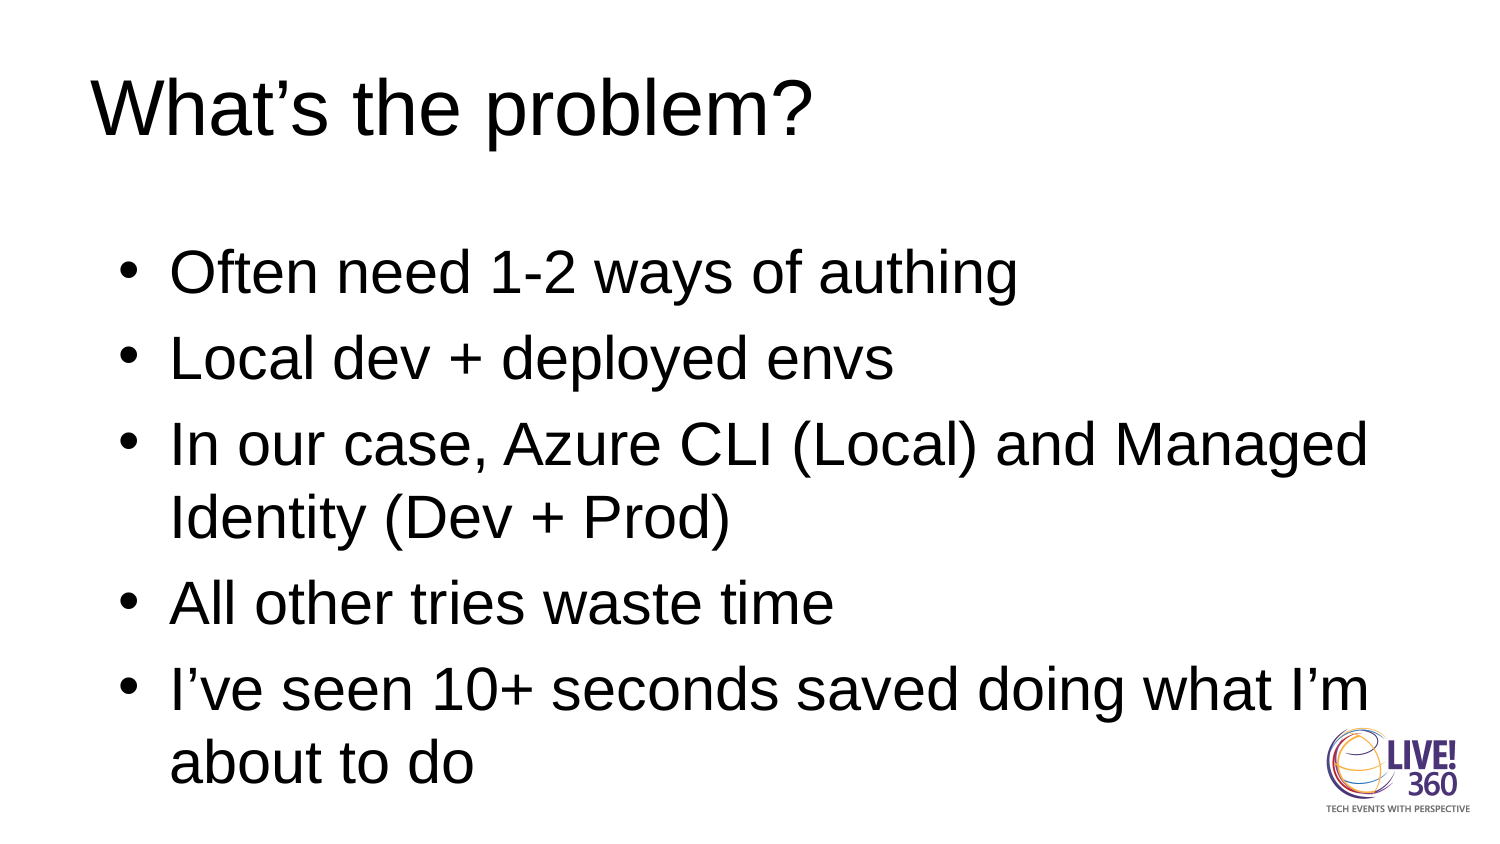

# What’s the problem?
Often need 1-2 ways of authing
Local dev + deployed envs
In our case, Azure CLI (Local) and Managed Identity (Dev + Prod)
All other tries waste time
I’ve seen 10+ seconds saved doing what I’m about to do